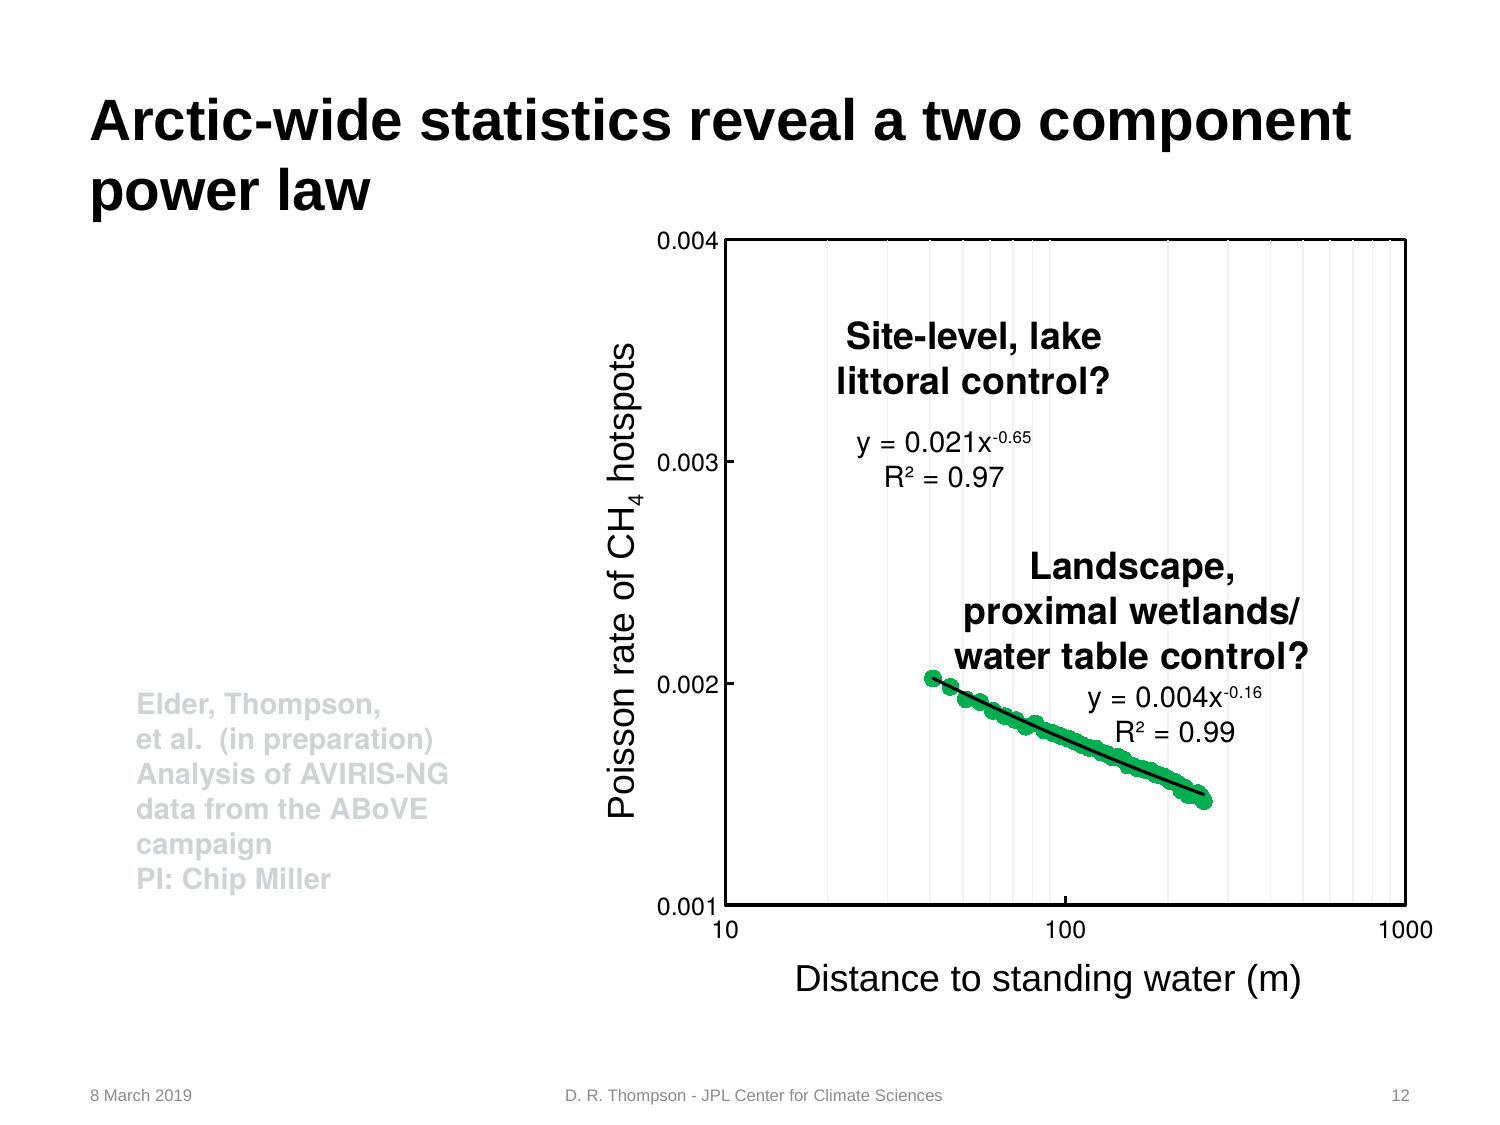

# Arctic-wide statistics reveal a two component power law

### Chart

| Category |  |  |
|---|---|---|
Site-level, lake littoral control?
y = 0.021x-0.65
R² = 0.97
Landscape, proximal wetlands/ water table control?
Poisson rate of CH4 hotspots
y = 0.004x-0.16
R² = 0.99
Elder, Thompson,
et al.  (in preparation)
Analysis of AVIRIS-NG data from the ABoVE campaign
PI: Chip Miller
Distance to standing water (m)
8 March 2019
D. R. Thompson - JPL Center for Climate Sciences
12